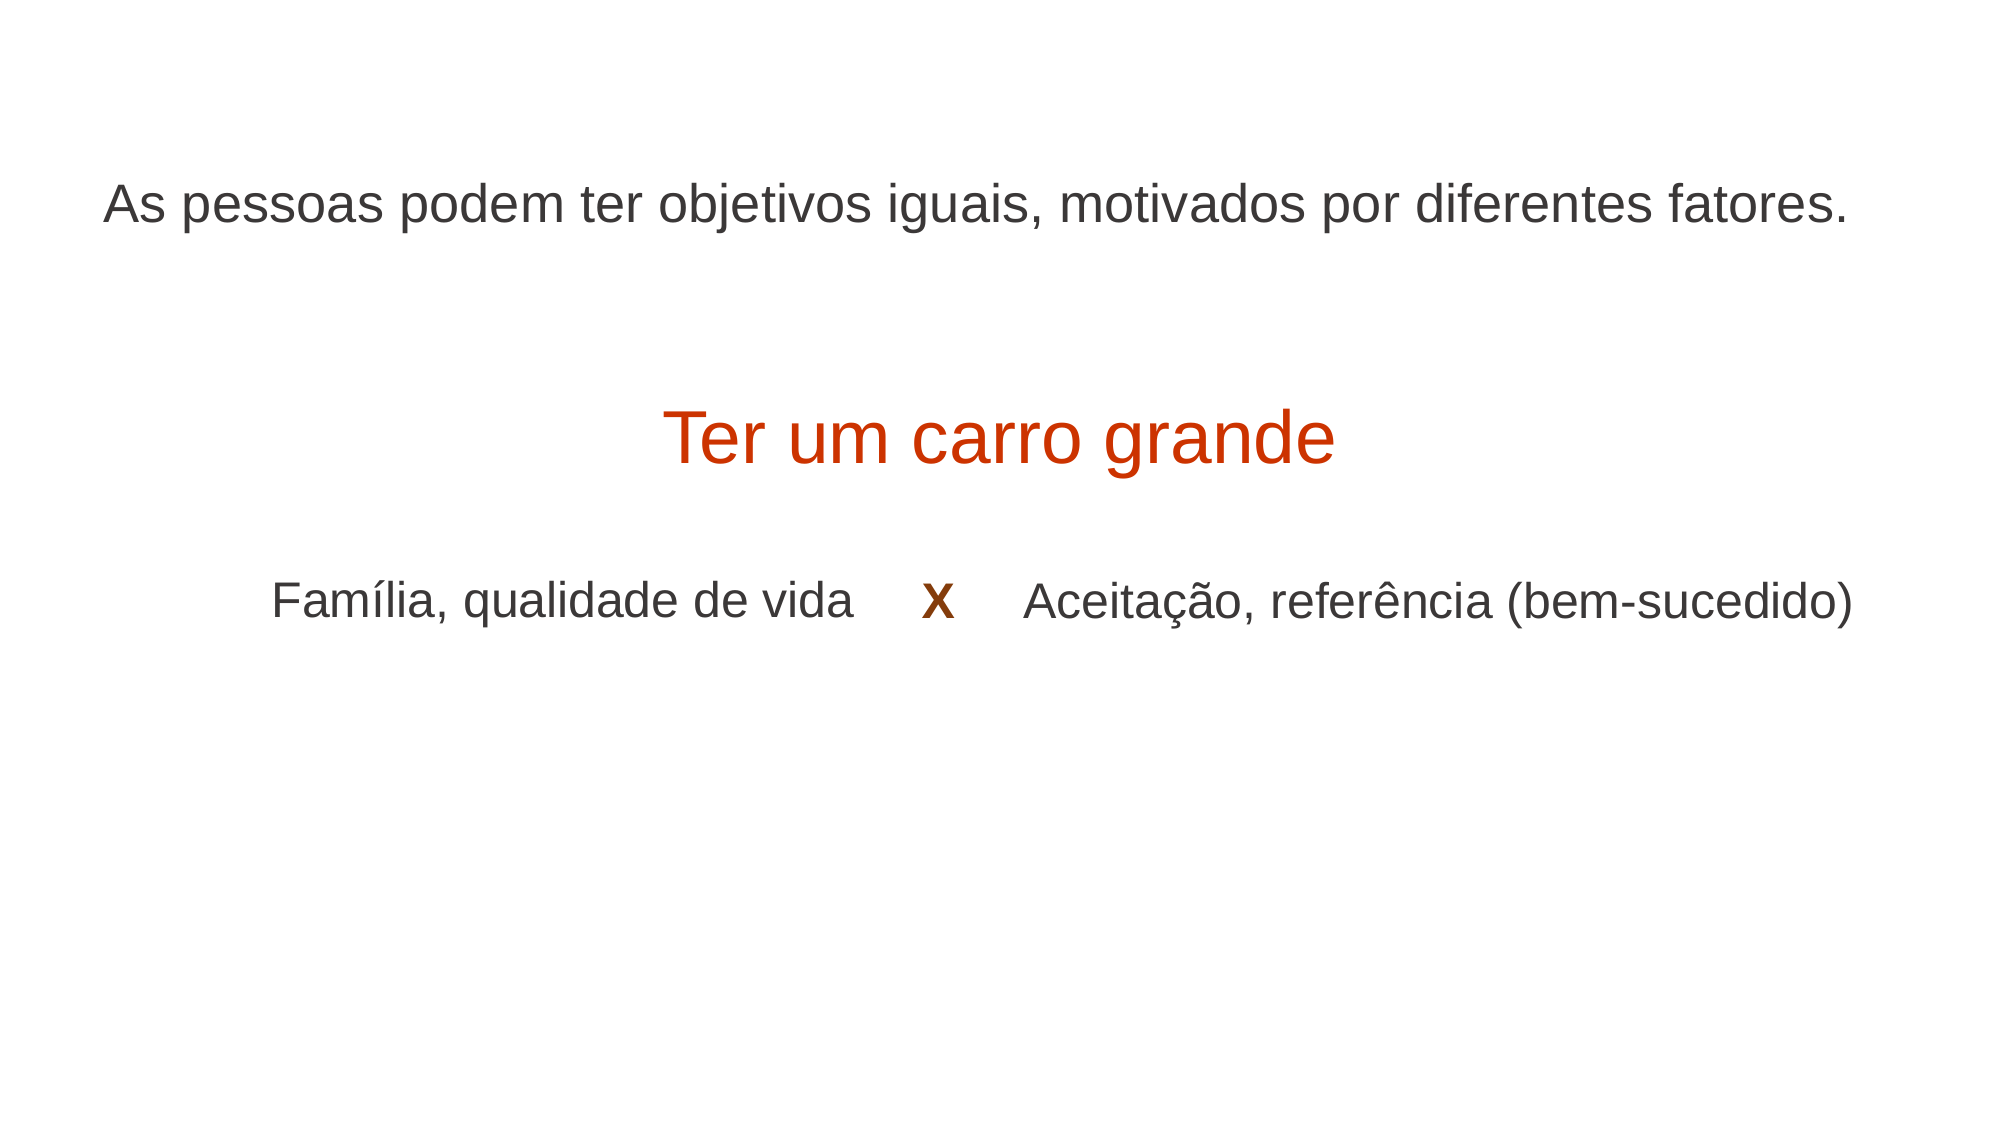

As pessoas podem ter objetivos iguais, motivados por diferentes fatores.

Ter um carro grande
Família, qualidade de vida
X
Aceitação, referência (bem-sucedido)